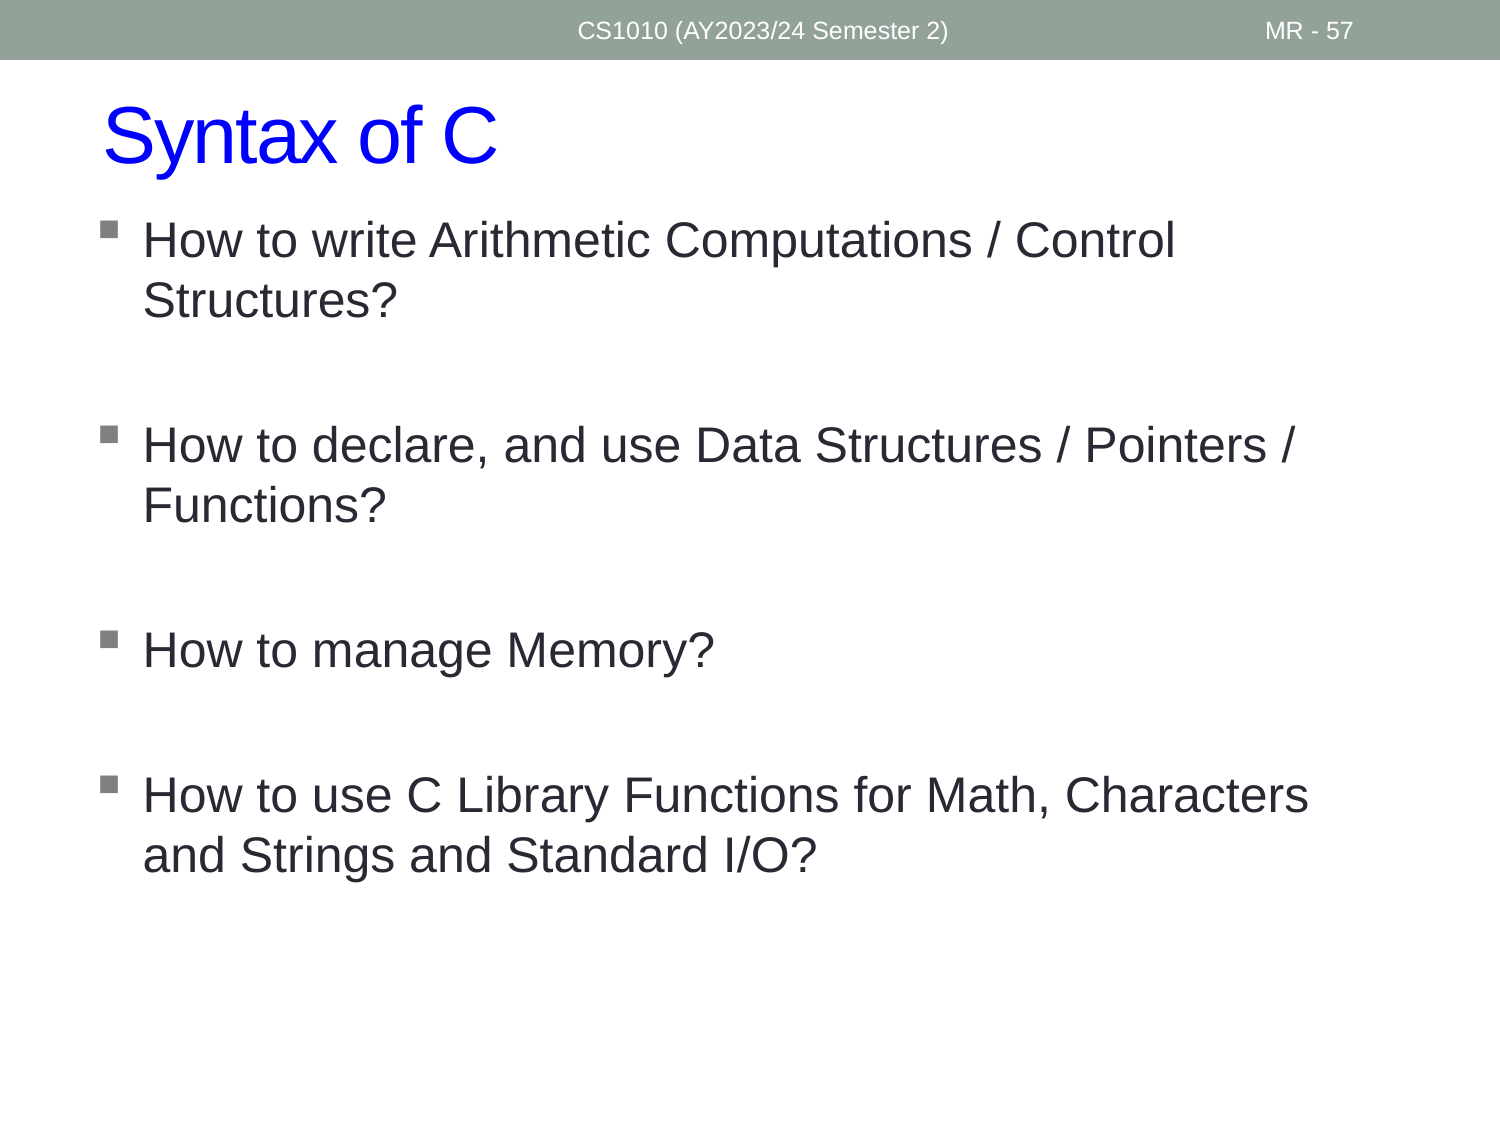

CS1010 (AY2023/24 Semester 2)
MR - 57
# Syntax of C

How to write Arithmetic Computations / Control Structures?

How to declare, and use Data Structures / Pointers / Functions?

How to manage Memory?

How to use C Library Functions for Math, Characters and Strings and Standard I/O?